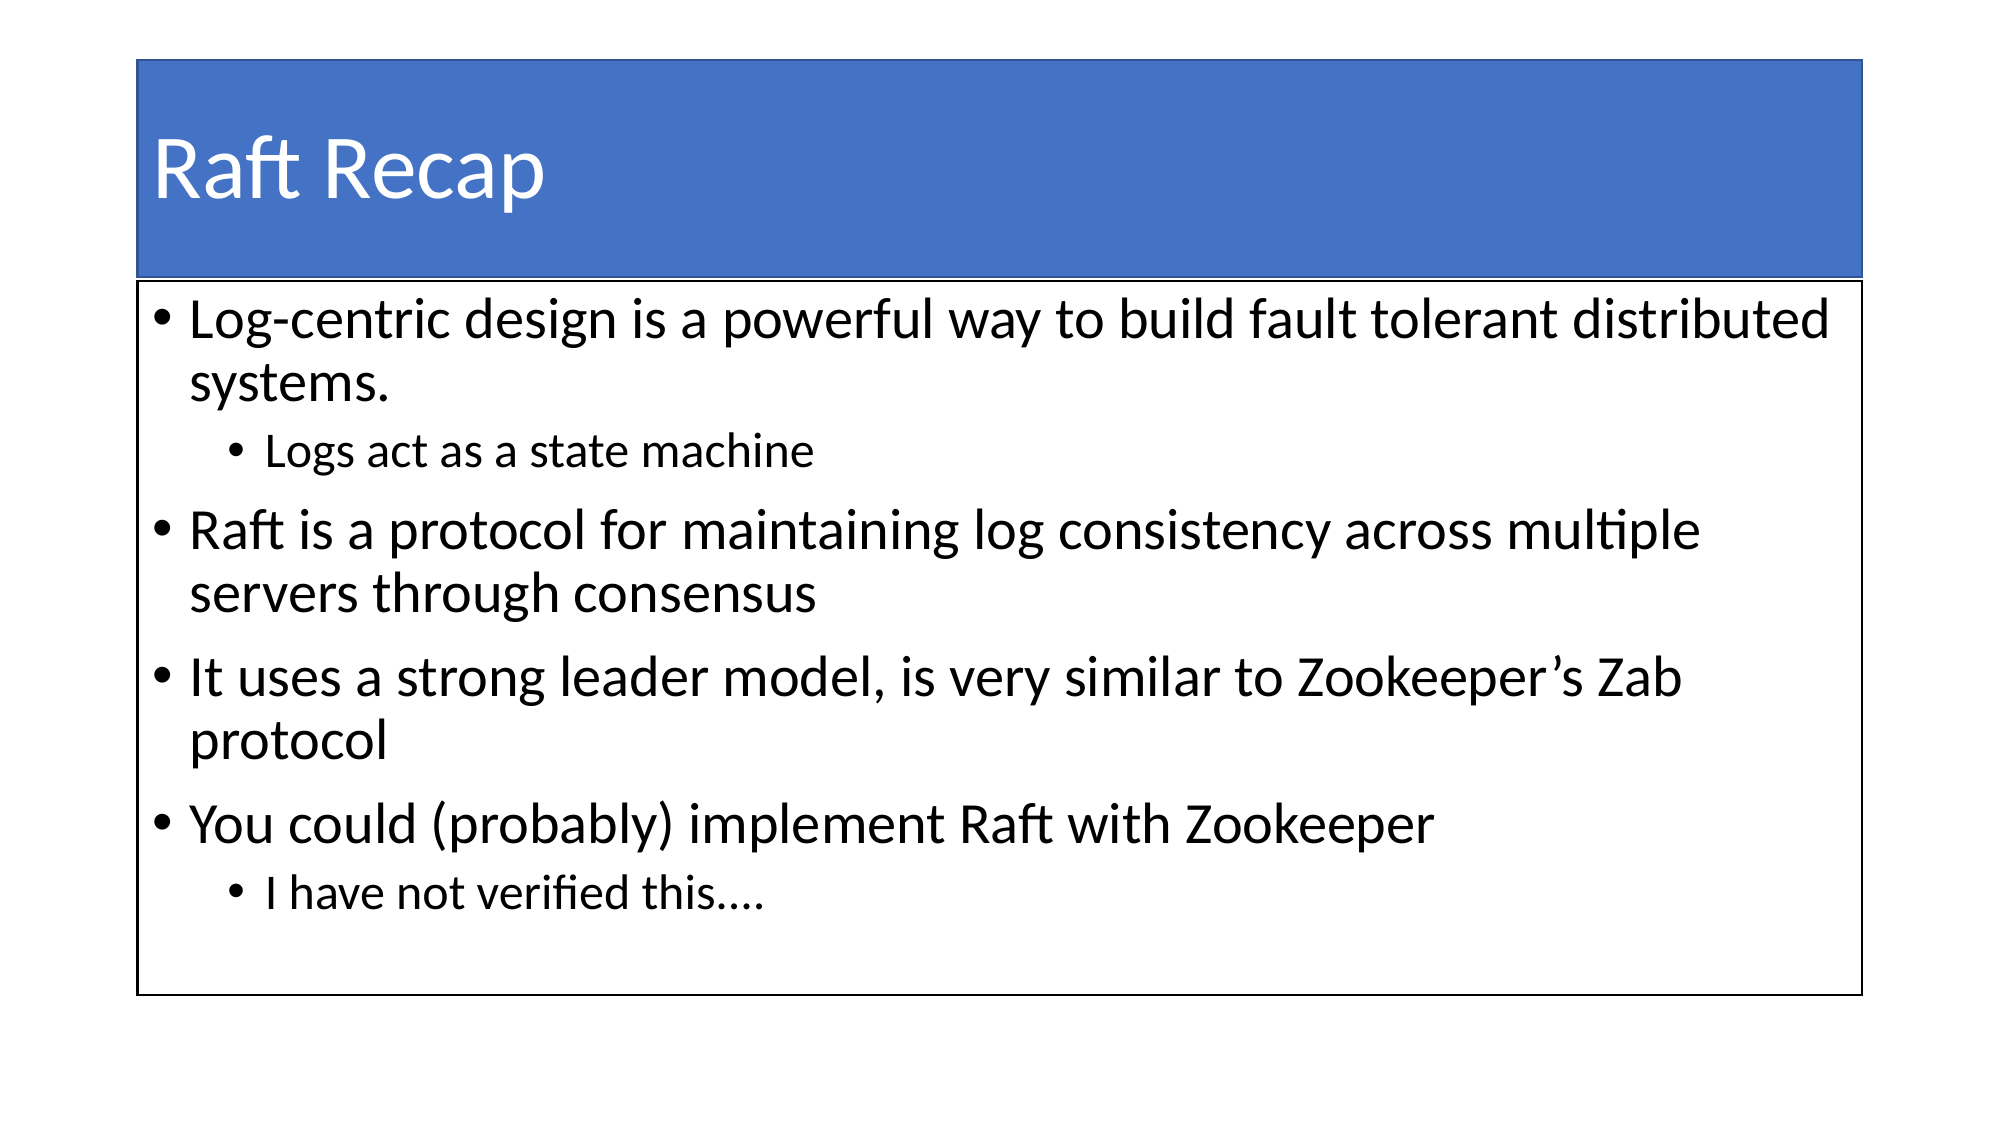

# Raft Recap
Log-centric design is a powerful way to build fault tolerant distributed systems.
Logs act as a state machine
Raft is a protocol for maintaining log consistency across multiple servers through consensus
It uses a strong leader model, is very similar to Zookeeper’s Zab protocol
You could (probably) implement Raft with Zookeeper
I have not verified this....